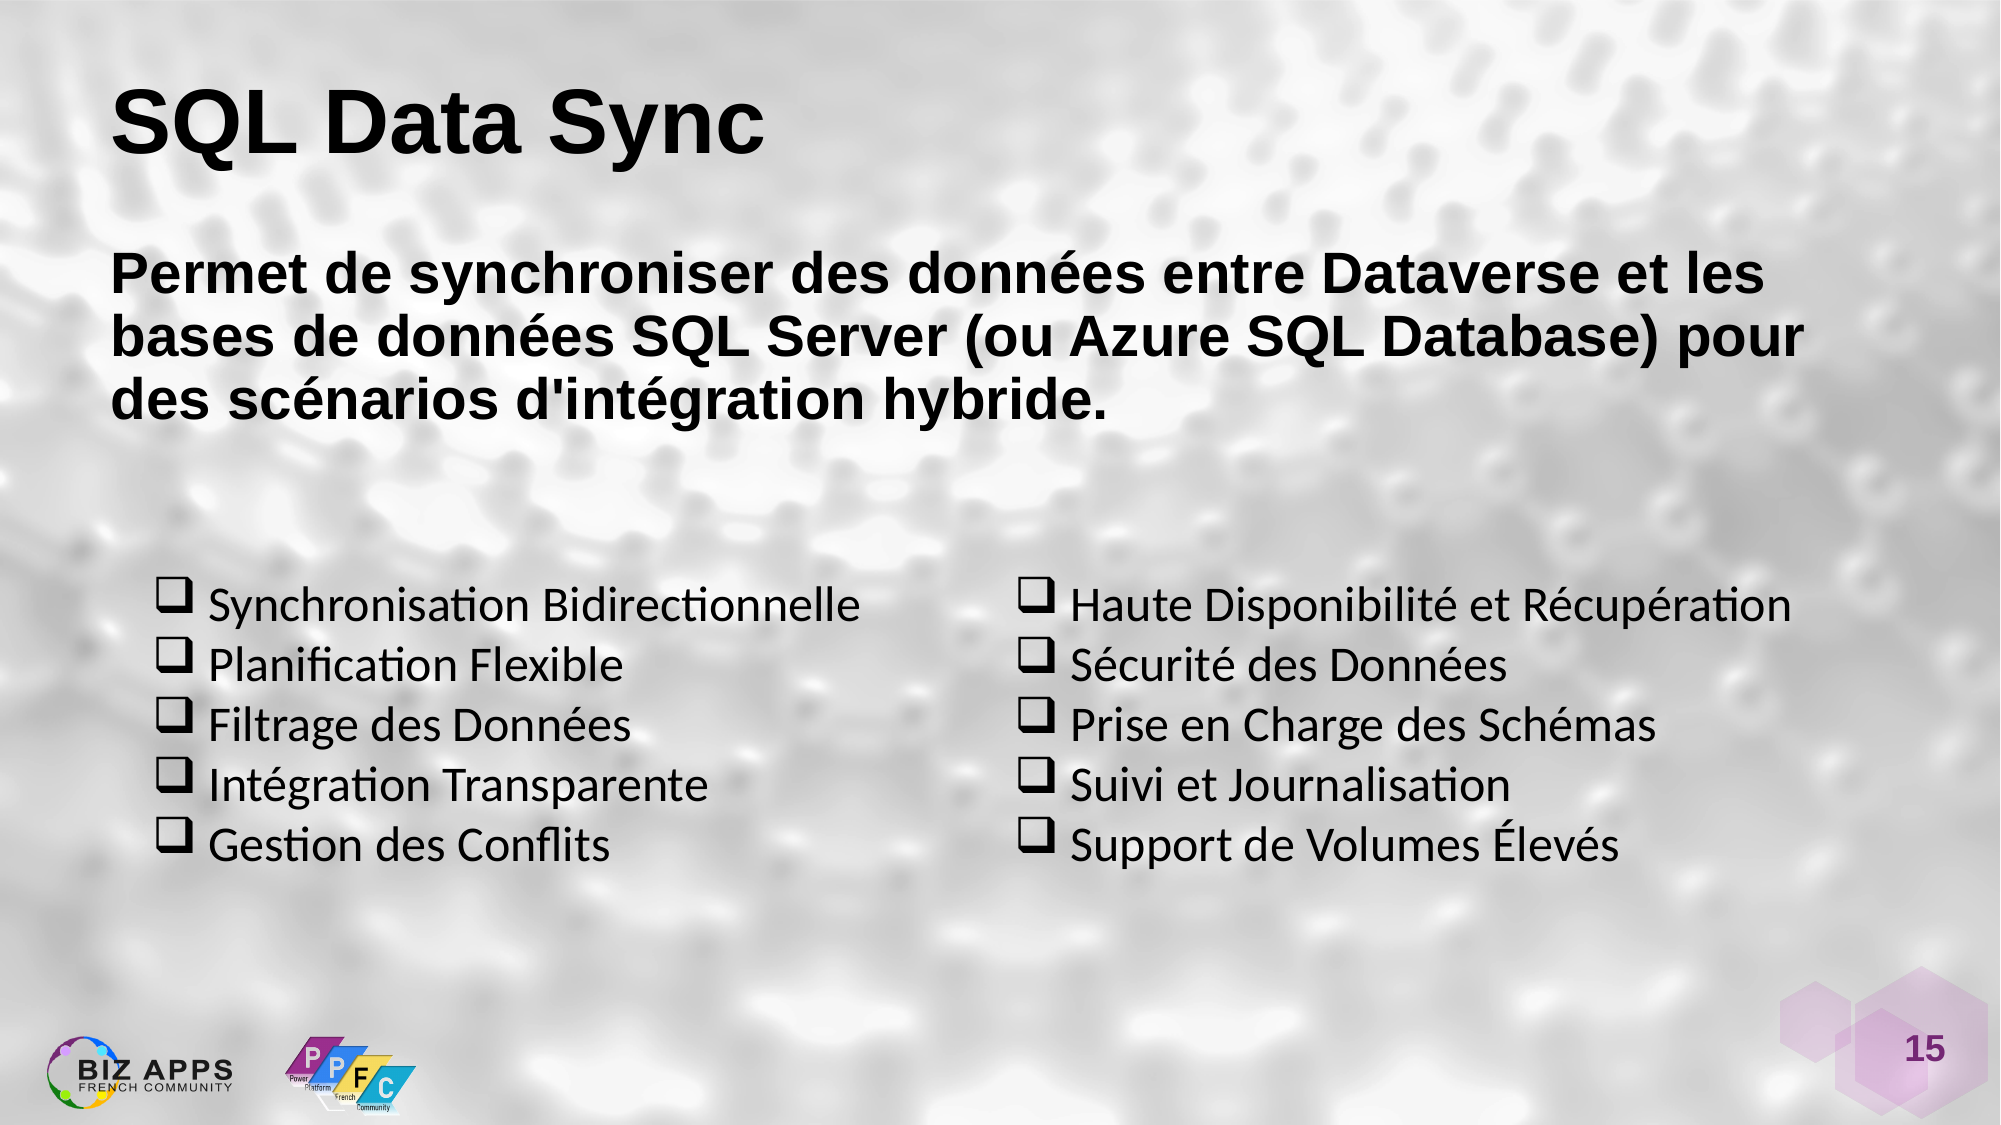

# SQL Data Sync
Permet de synchroniser des données entre Dataverse et les bases de données SQL Server (ou Azure SQL Database) pour des scénarios d'intégration hybride.
Synchronisation Bidirectionnelle
Planification Flexible
Filtrage des Données
Intégration Transparente
Gestion des Conflits
Haute Disponibilité et Récupération
Sécurité des Données
Prise en Charge des Schémas
Suivi et Journalisation
Support de Volumes Élevés
15